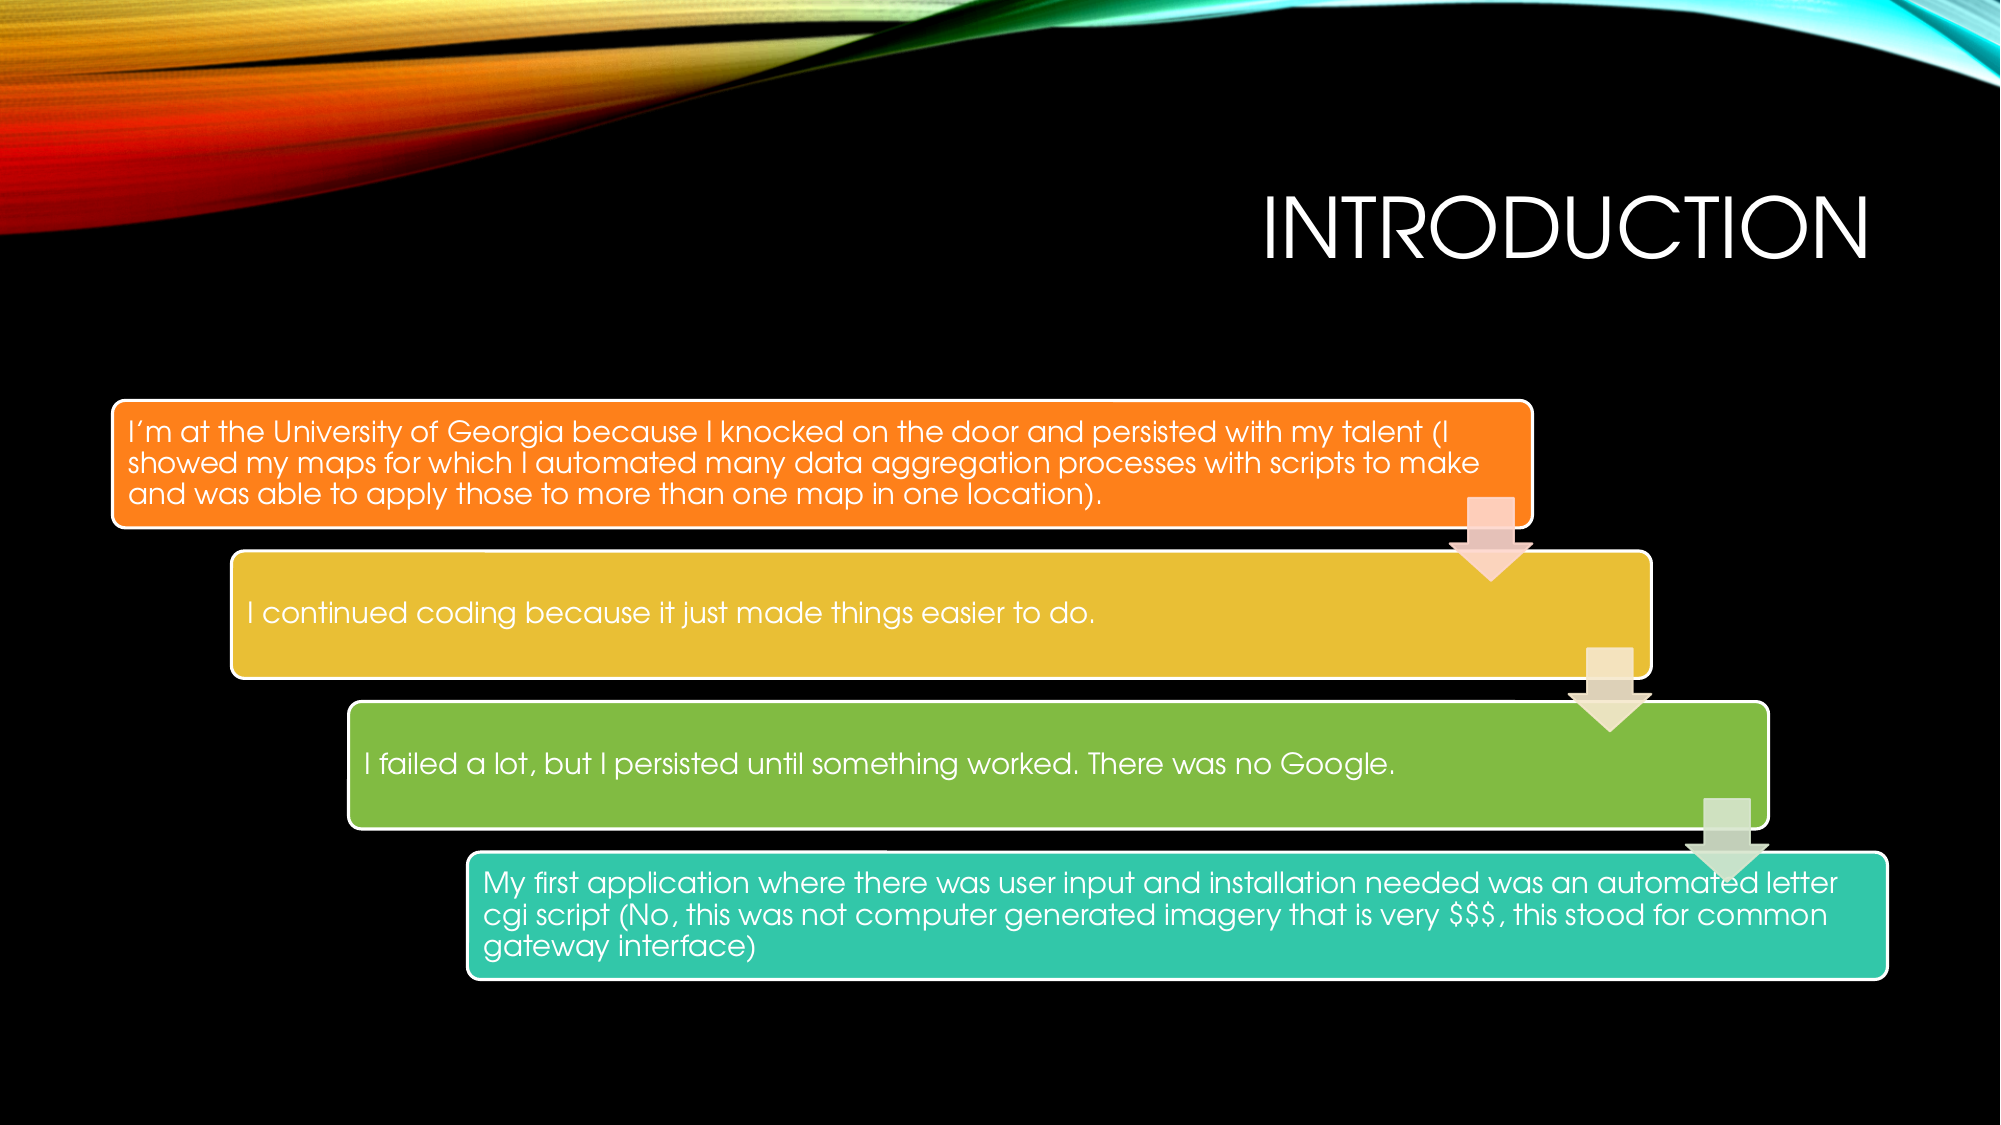

# Introduction
I’m at the University of Georgia because I knocked on the door and persisted with my talent (I showed my maps for which I automated many data aggregation processes with scripts to make and was able to apply those to more than one map in one location).
I continued coding because it just made things easier to do.
I failed a lot, but I persisted until something worked. There was no Google.
My first application where there was user input and installation needed was an automated letter cgi script (No, this was not computer generated imagery that is very $$$, this stood for common gateway interface)